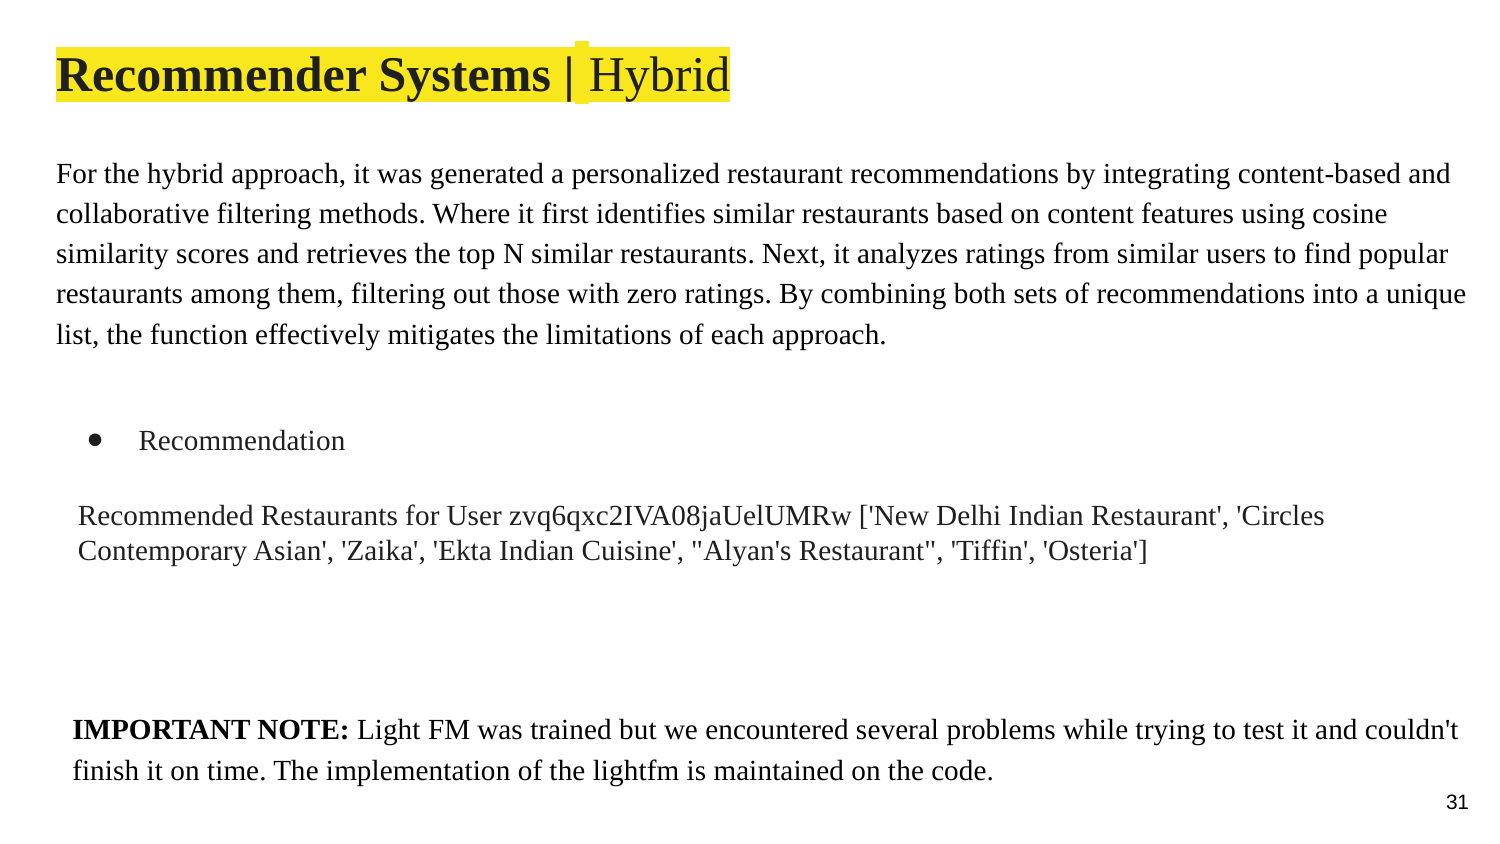

# Recommender Systems | Hybrid
For the hybrid approach, it was generated a personalized restaurant recommendations by integrating content-based and collaborative filtering methods. Where it first identifies similar restaurants based on content features using cosine similarity scores and retrieves the top N similar restaurants. Next, it analyzes ratings from similar users to find popular restaurants among them, filtering out those with zero ratings. By combining both sets of recommendations into a unique list, the function effectively mitigates the limitations of each approach.
Recommendation
Recommended Restaurants for User zvq6qxc2IVA08jaUelUMRw ['New Delhi Indian Restaurant', 'Circles Contemporary Asian', 'Zaika', 'Ekta Indian Cuisine', "Alyan's Restaurant", 'Tiffin', 'Osteria']
IMPORTANT NOTE: Light FM was trained but we encountered several problems while trying to test it and couldn't finish it on time. The implementation of the lightfm is maintained on the code.
31